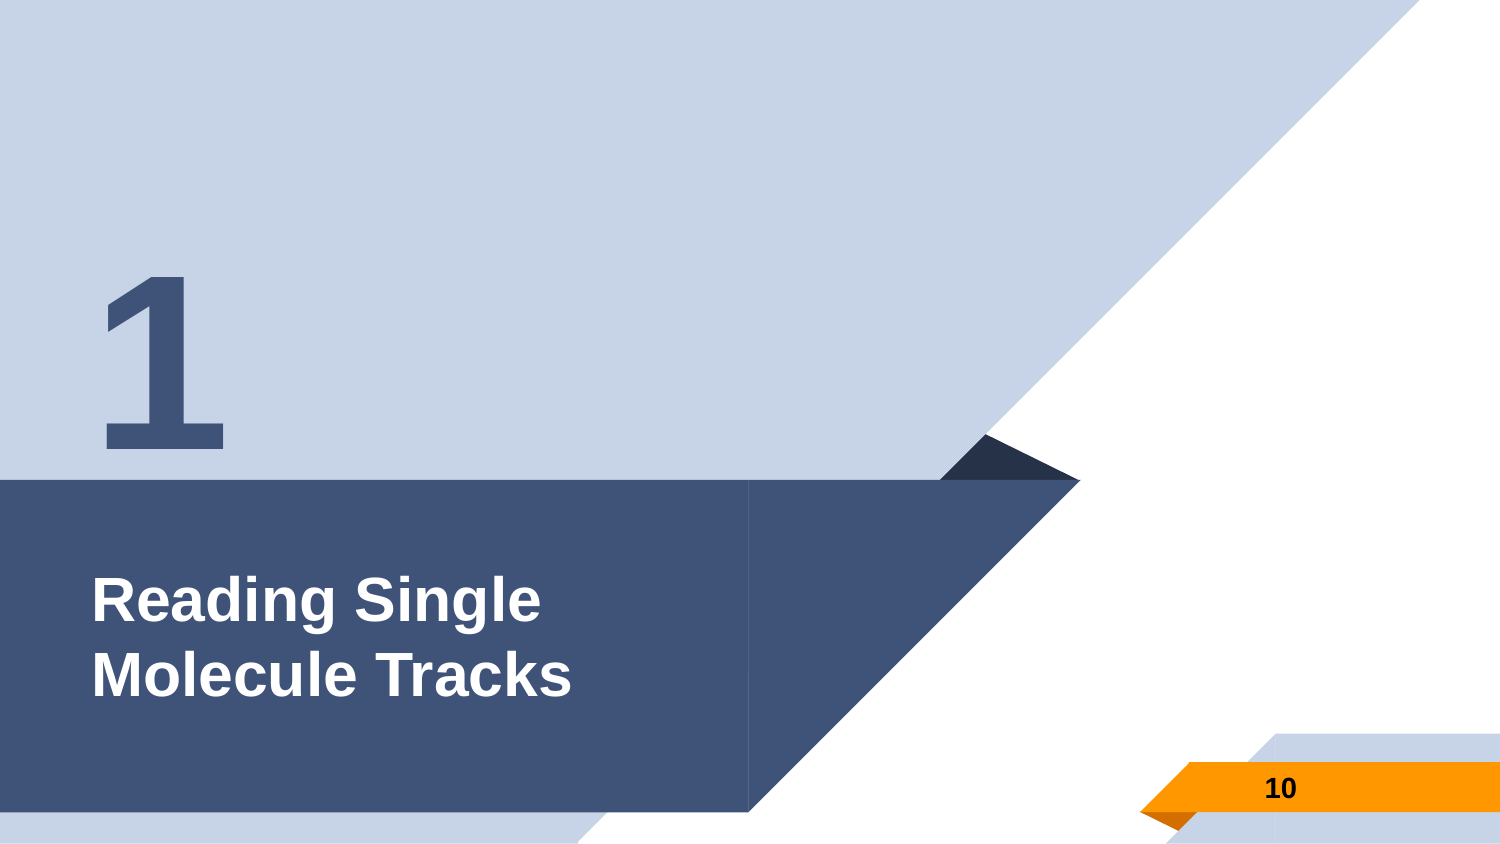

1
# Reading Single Molecule Tracks
10